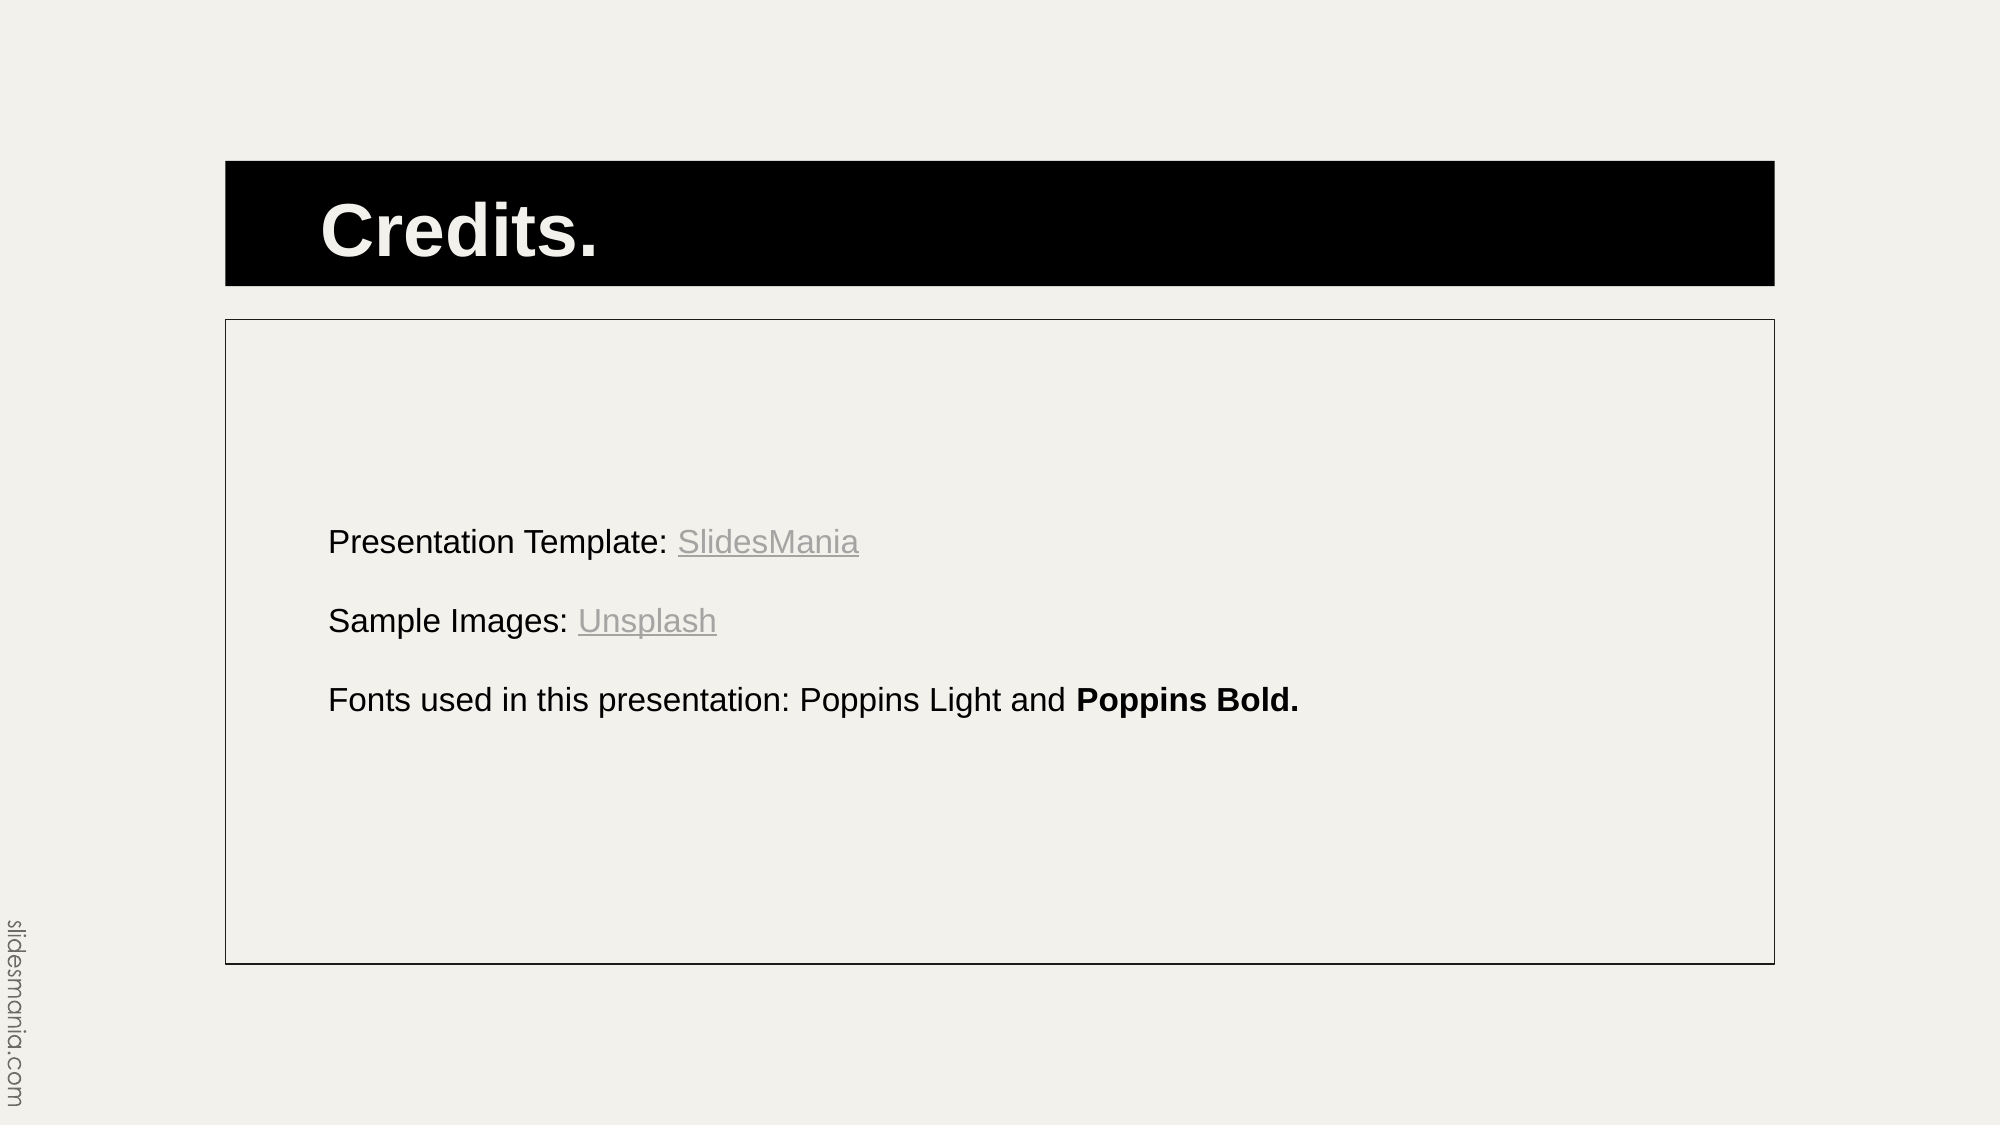

# Credits.
Presentation Template: SlidesMania
Sample Images: Unsplash
Fonts used in this presentation: Poppins Light and Poppins Bold.